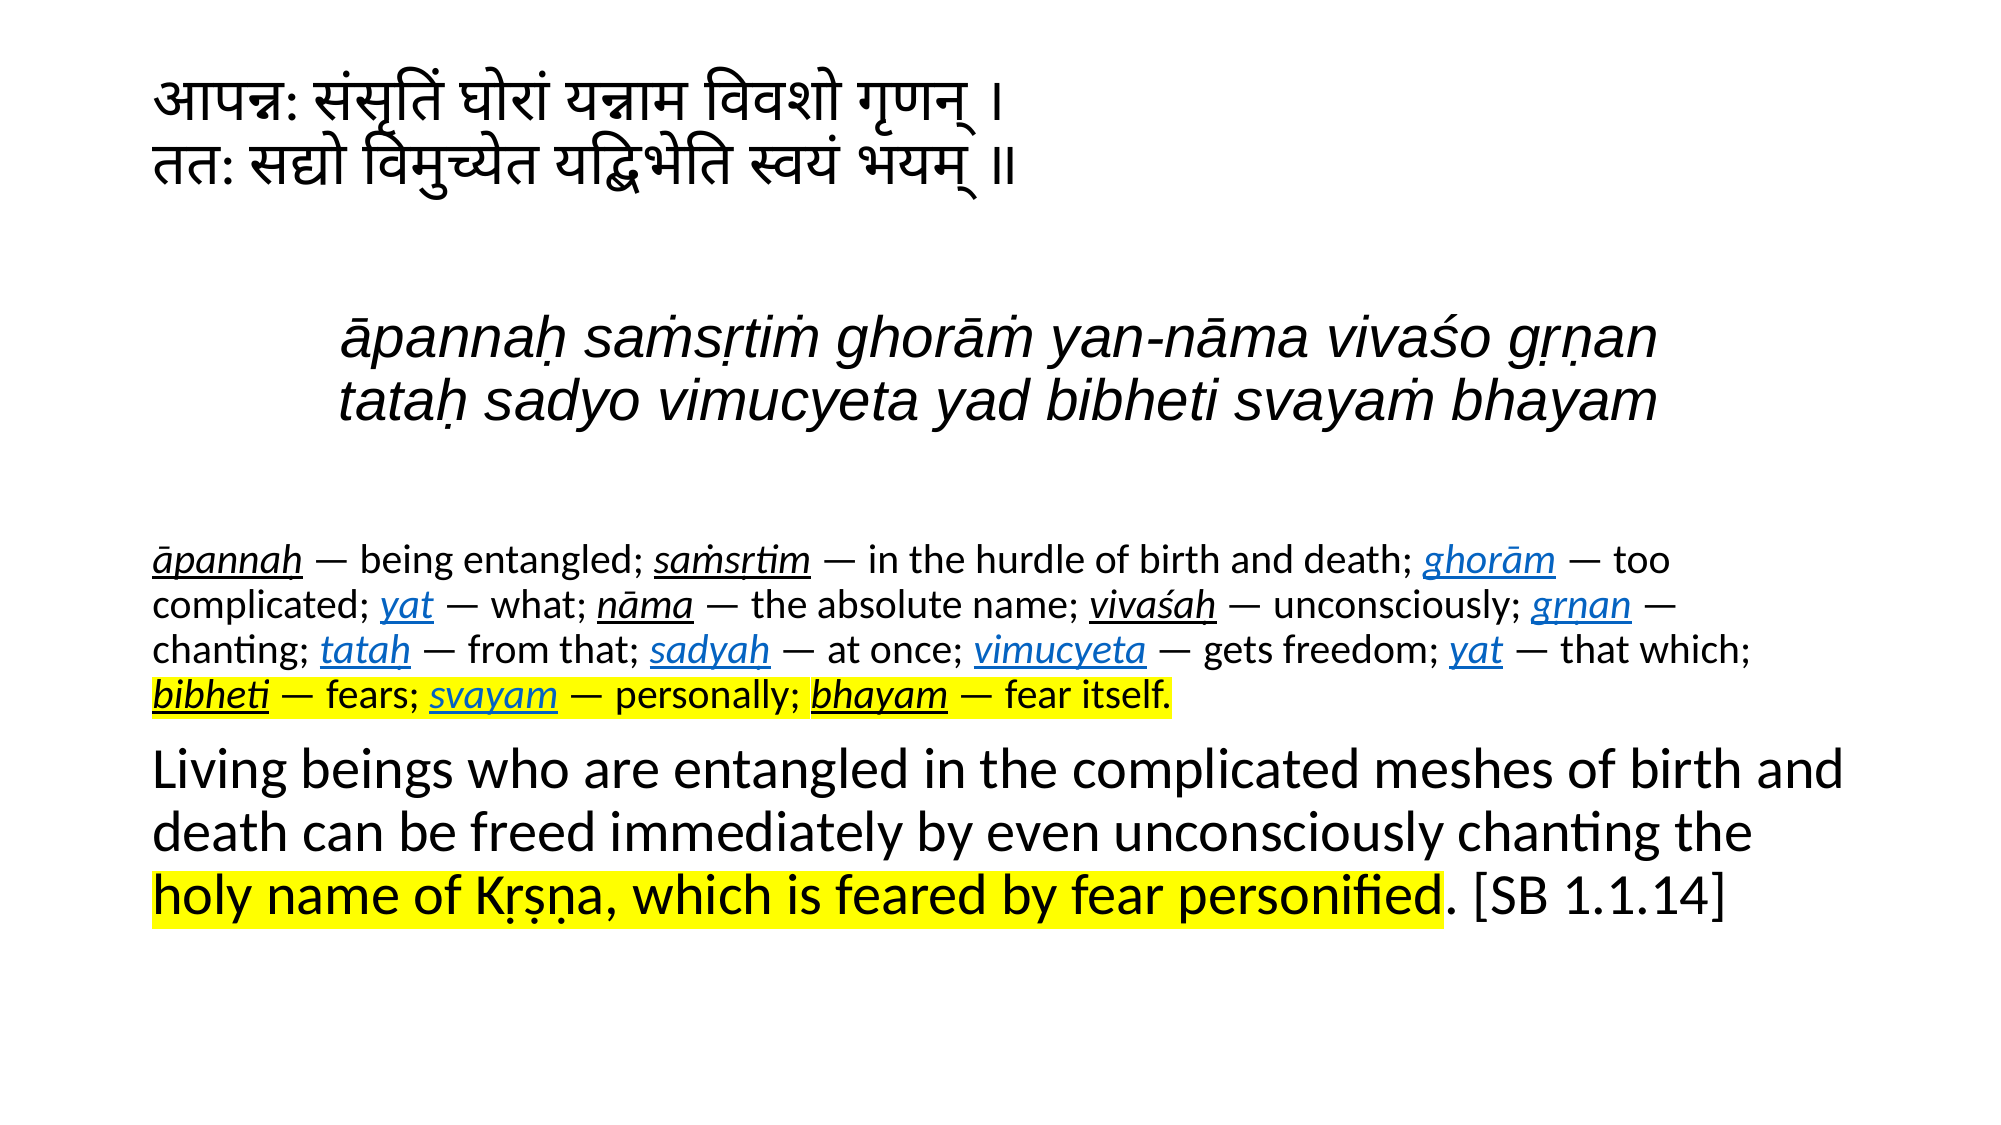

# आपन्न: संसृतिं घोरां यन्नाम विवशो गृणन् । तत: सद्यो विमुच्येत यद्ब‍िभेति स्वयं भयम् ॥
āpannaḥ saṁsṛtiṁ ghorāṁ yan-nāma vivaśo gṛṇan
tataḥ sadyo vimucyeta yad bibheti svayaṁ bhayam

āpannaḥ — being entangled; saṁsṛtim — in the hurdle of birth and death; ghorām — too complicated; yat — what; nāma — the absolute name; vivaśaḥ — unconsciously; gṛṇan — chanting; tataḥ — from that; sadyaḥ — at once; vimucyeta — gets freedom; yat — that which; bibheti — fears; svayam — personally; bhayam — fear itself.
Living beings who are entangled in the complicated meshes of birth and death can be freed immediately by even unconsciously chanting the holy name of Kṛṣṇa, which is feared by fear personified. [SB 1.1.14]